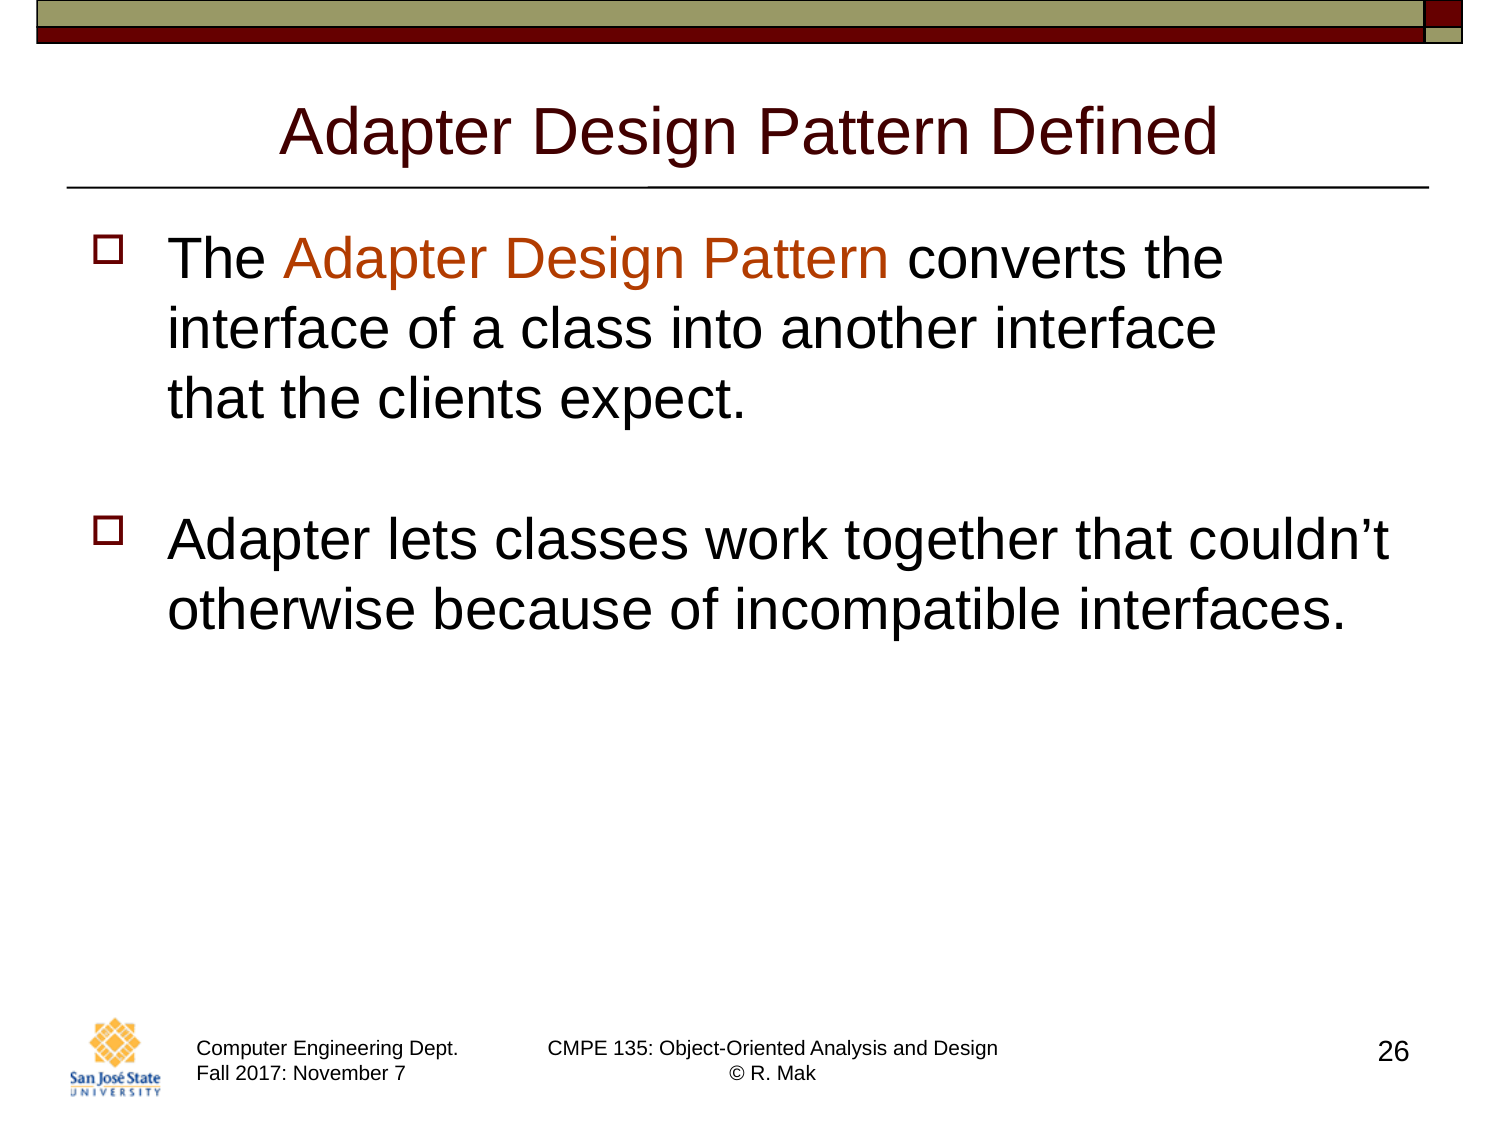

# Adapter Design Pattern Defined
The Adapter Design Pattern converts the interface of a class into another interface
that the clients expect.

Adapter lets classes work together that couldn’t otherwise because of incompatible interfaces.
26